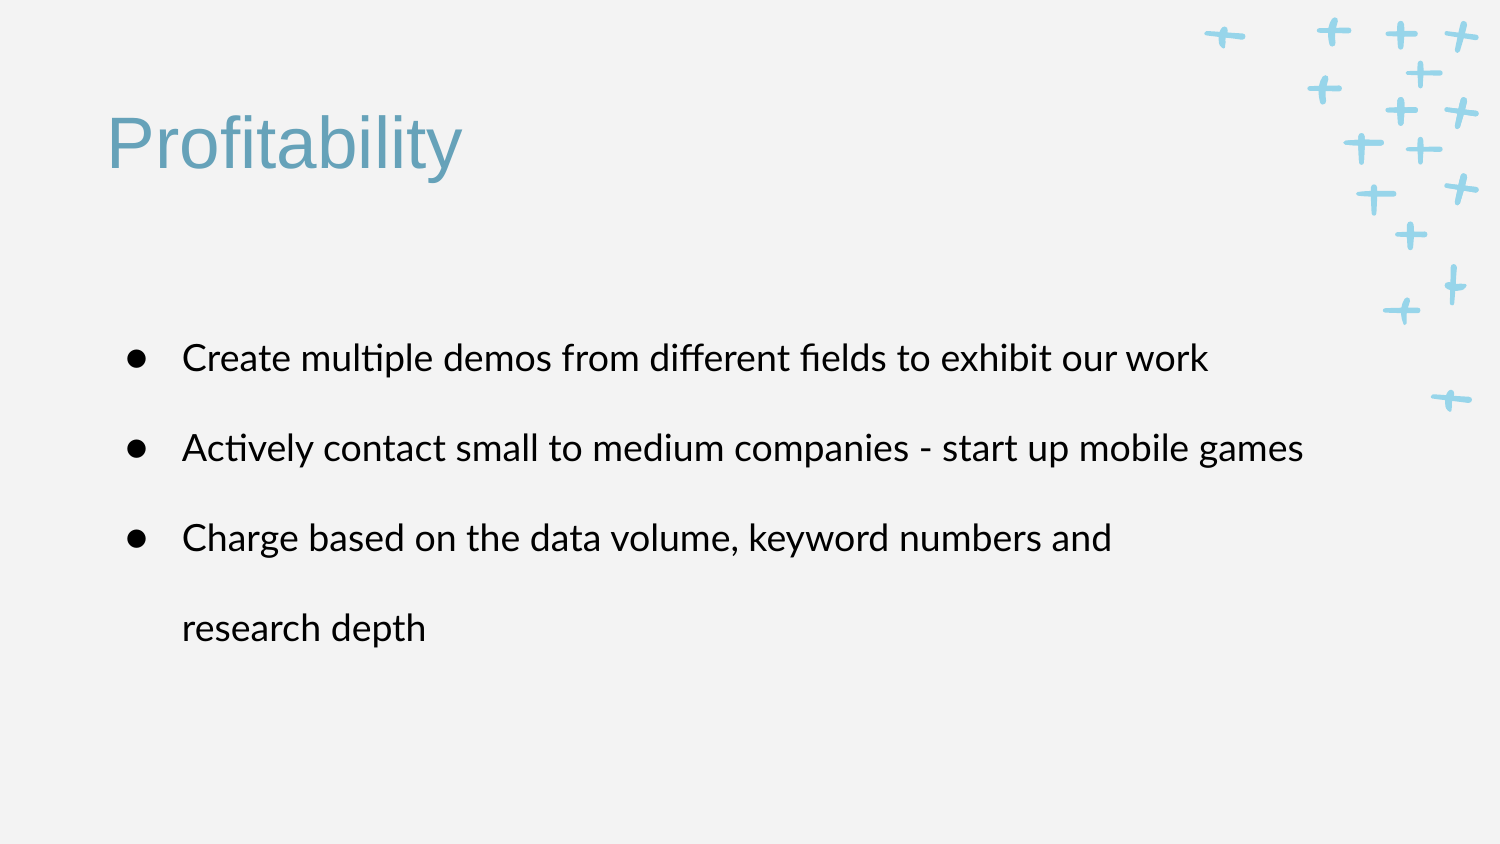

# Profitability
Create multiple demos from different fields to exhibit our work
Actively contact small to medium companies - start up mobile games
Charge based on the data volume, keyword numbers and
research depth